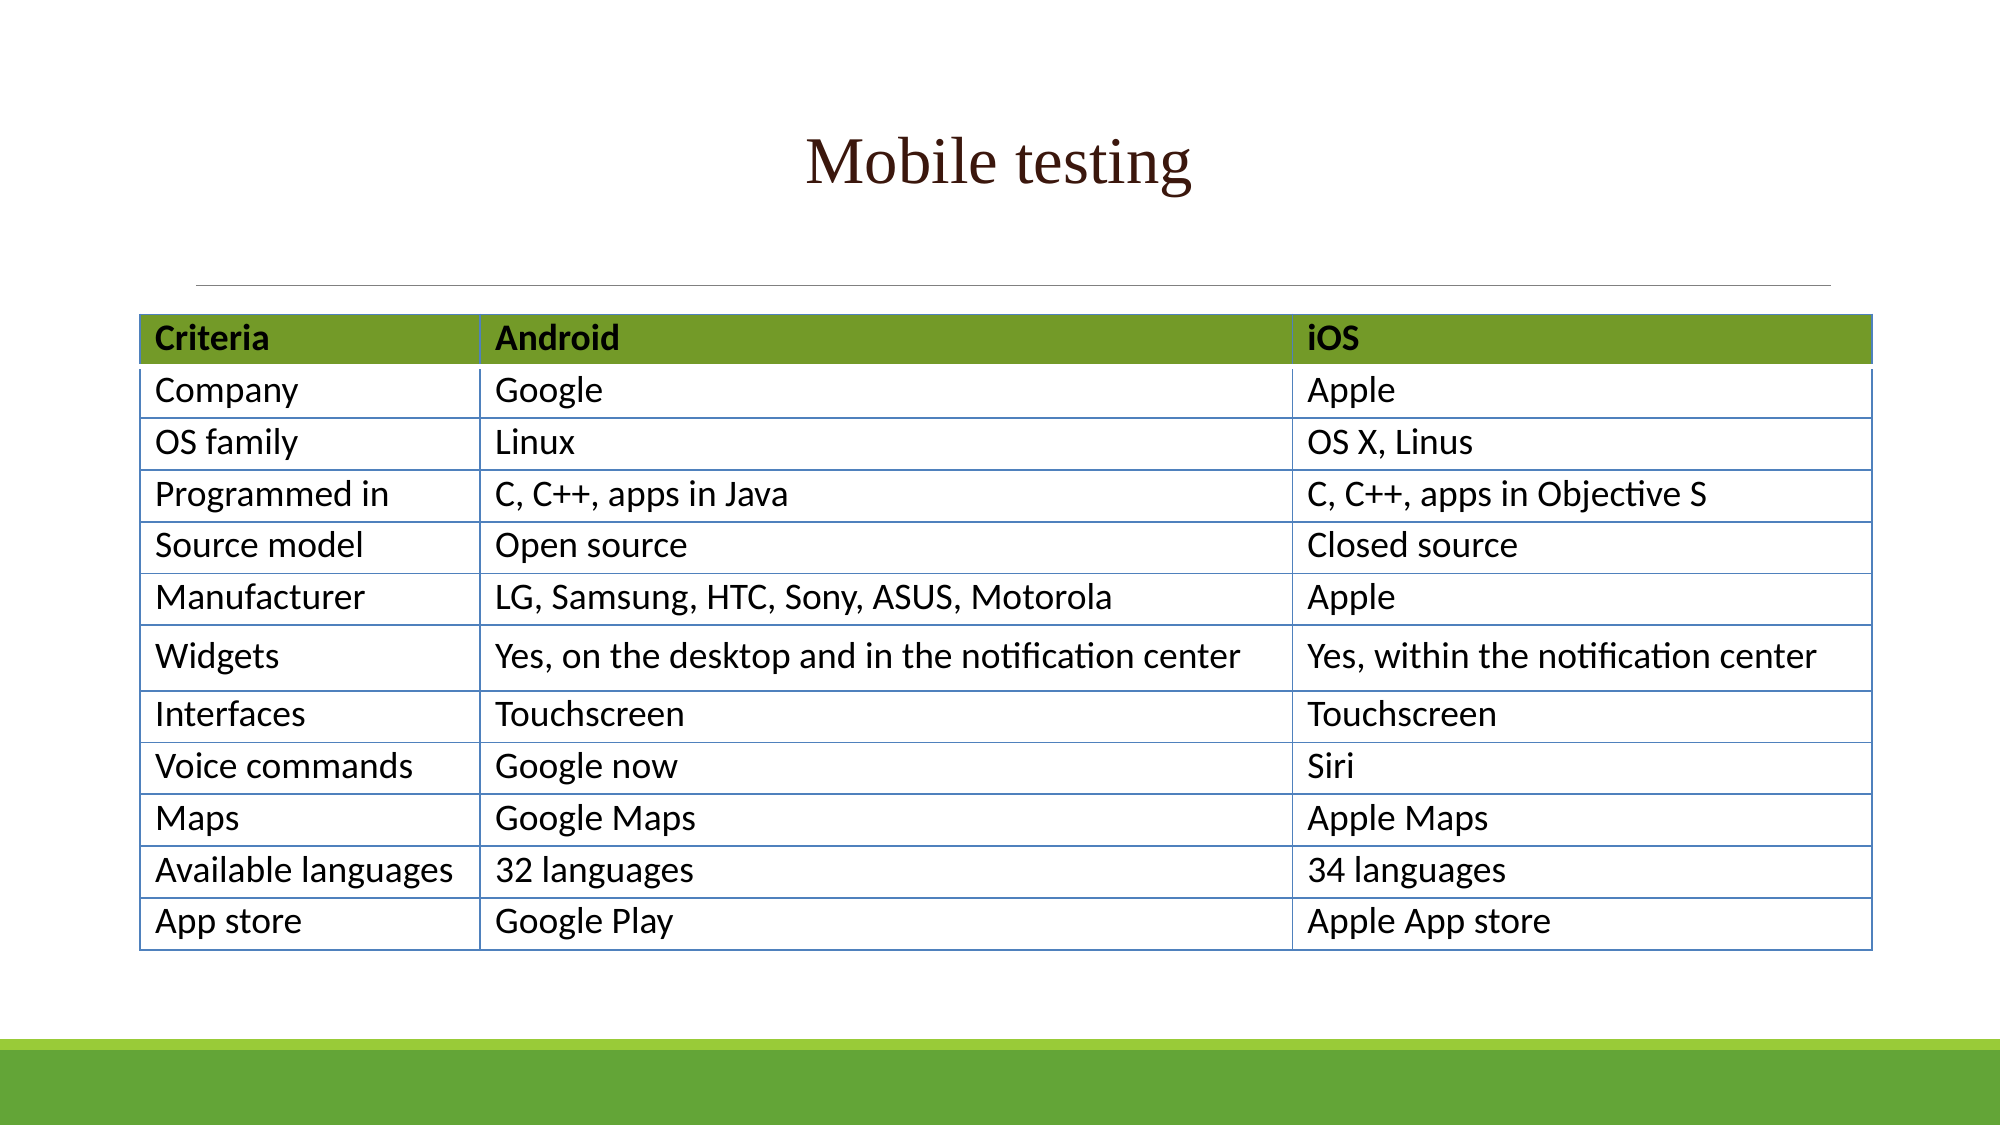

Mobile testing
| Criteria | Android | iOS |
| --- | --- | --- |
| Company | Google | Apple |
| OS family | Linux | OS X, Linus |
| Programmed in | C, C++, apps in Java | C, C++, apps in Objective S |
| Source model | Open source | Closed source |
| Manufacturer | LG, Samsung, HTC, Sony, ASUS, Motorola | Apple |
| Widgets | Yes, on the desktop and in the notification center | Yes, within the notification center |
| Interfaces | Touchscreen | Touchscreen |
| Voice commands | Google now | Siri |
| Maps | Google Maps | Apple Maps |
| Available languages | 32 languages | 34 languages |
| App store | Google Play | Apple App store |